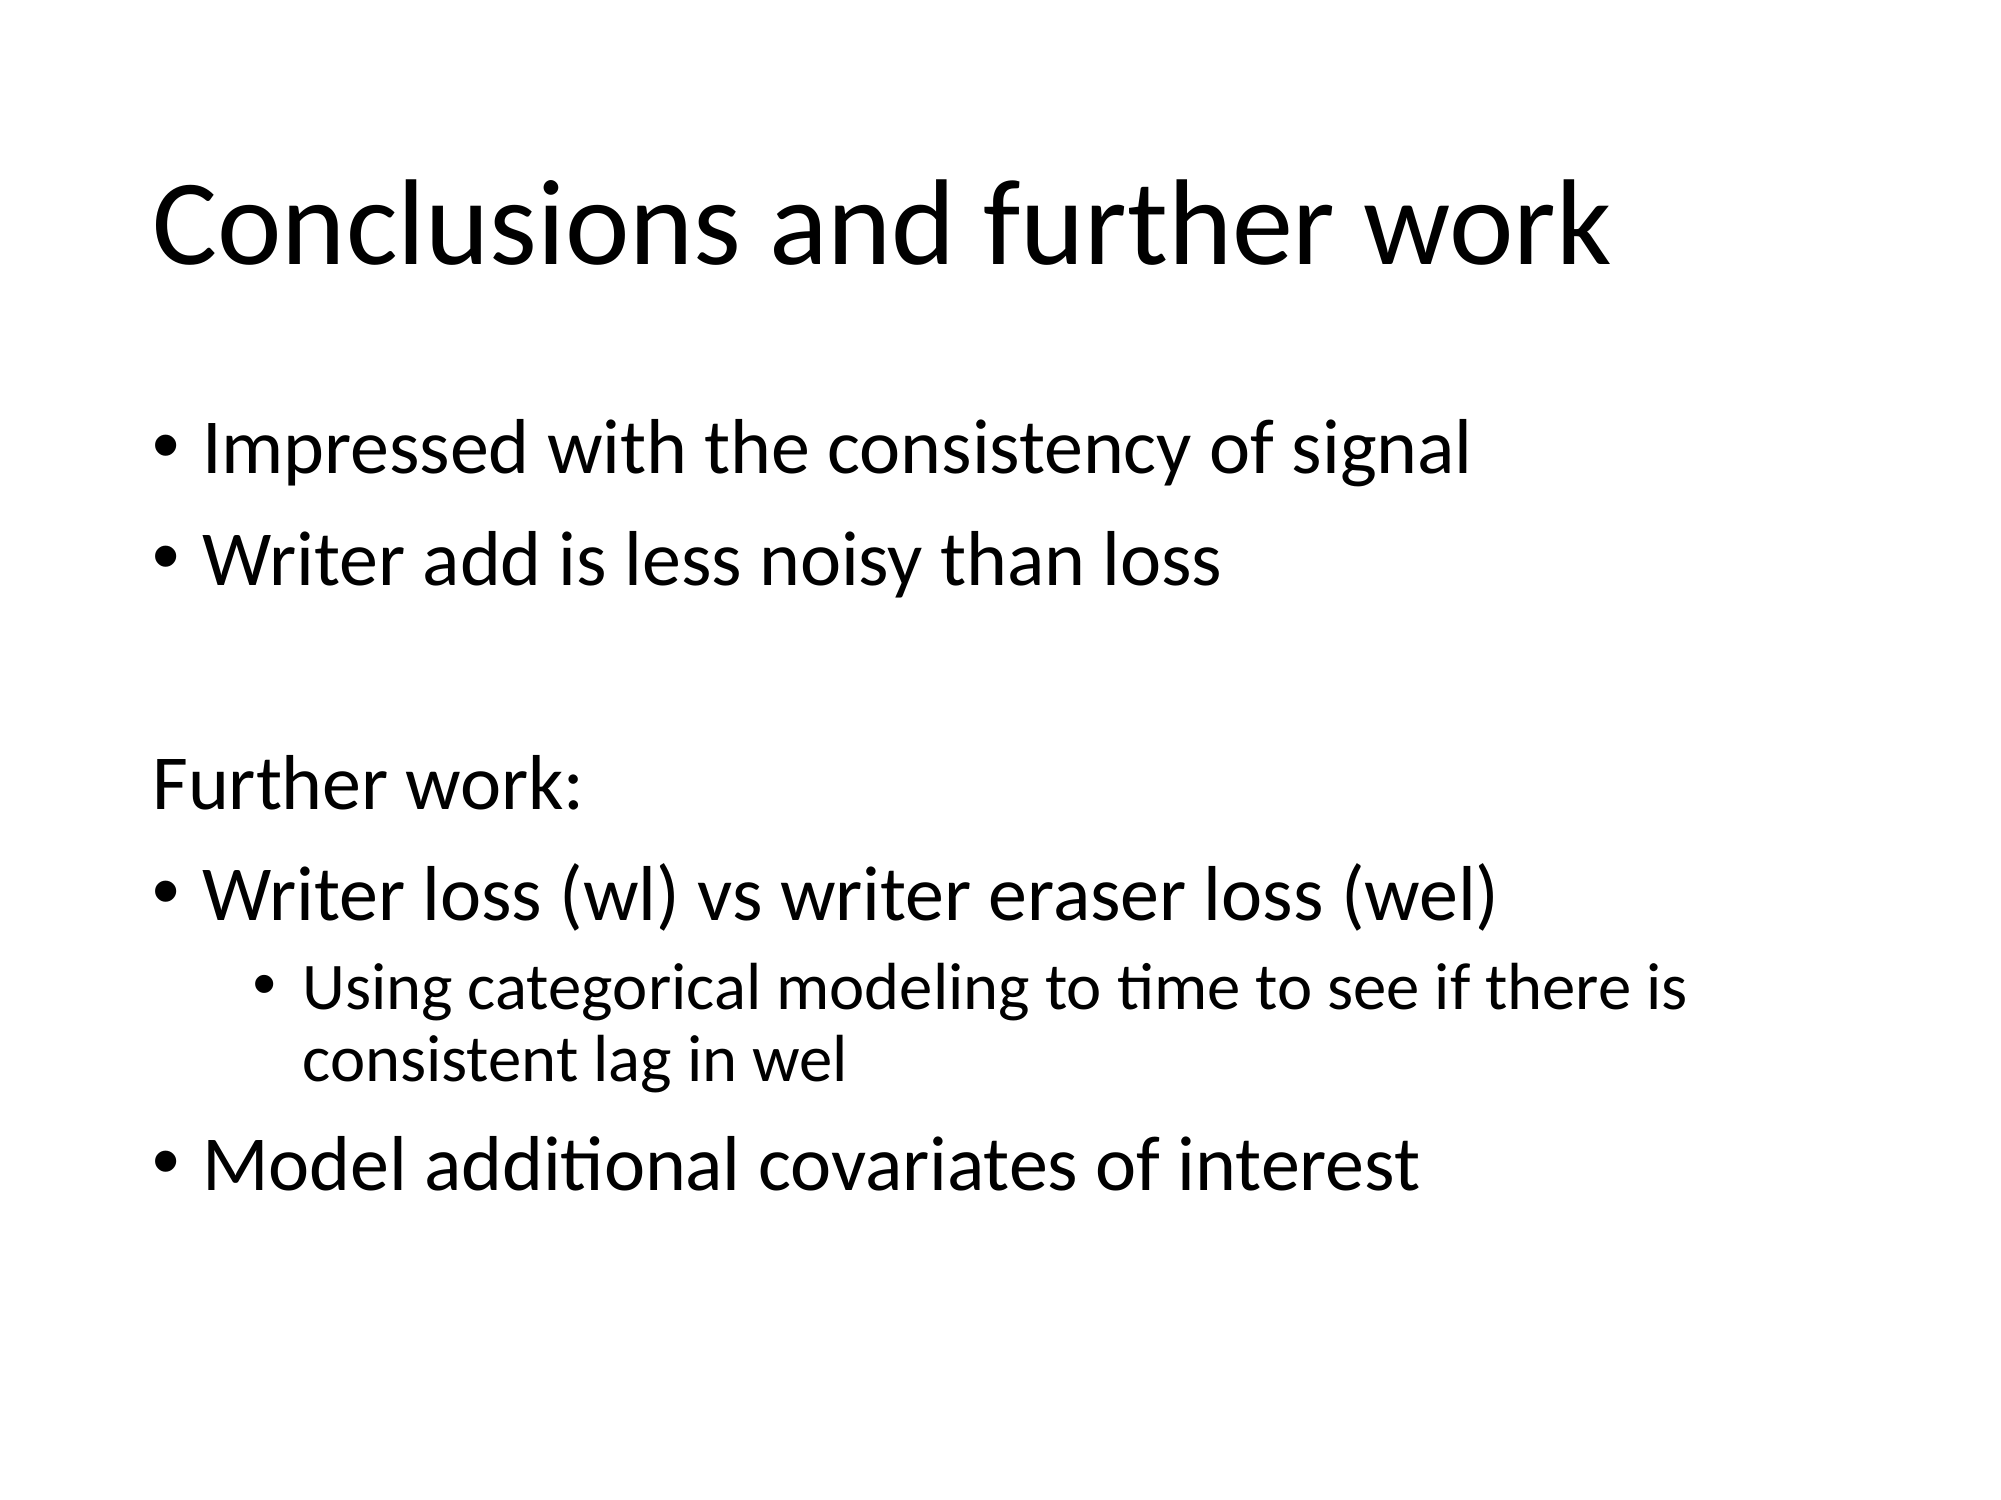

# Conclusions and further work
Impressed with the consistency of signal
Writer add is less noisy than loss

Further work:
Writer loss (wl) vs writer eraser loss (wel)
Using categorical modeling to time to see if there is consistent lag in wel
Model additional covariates of interest